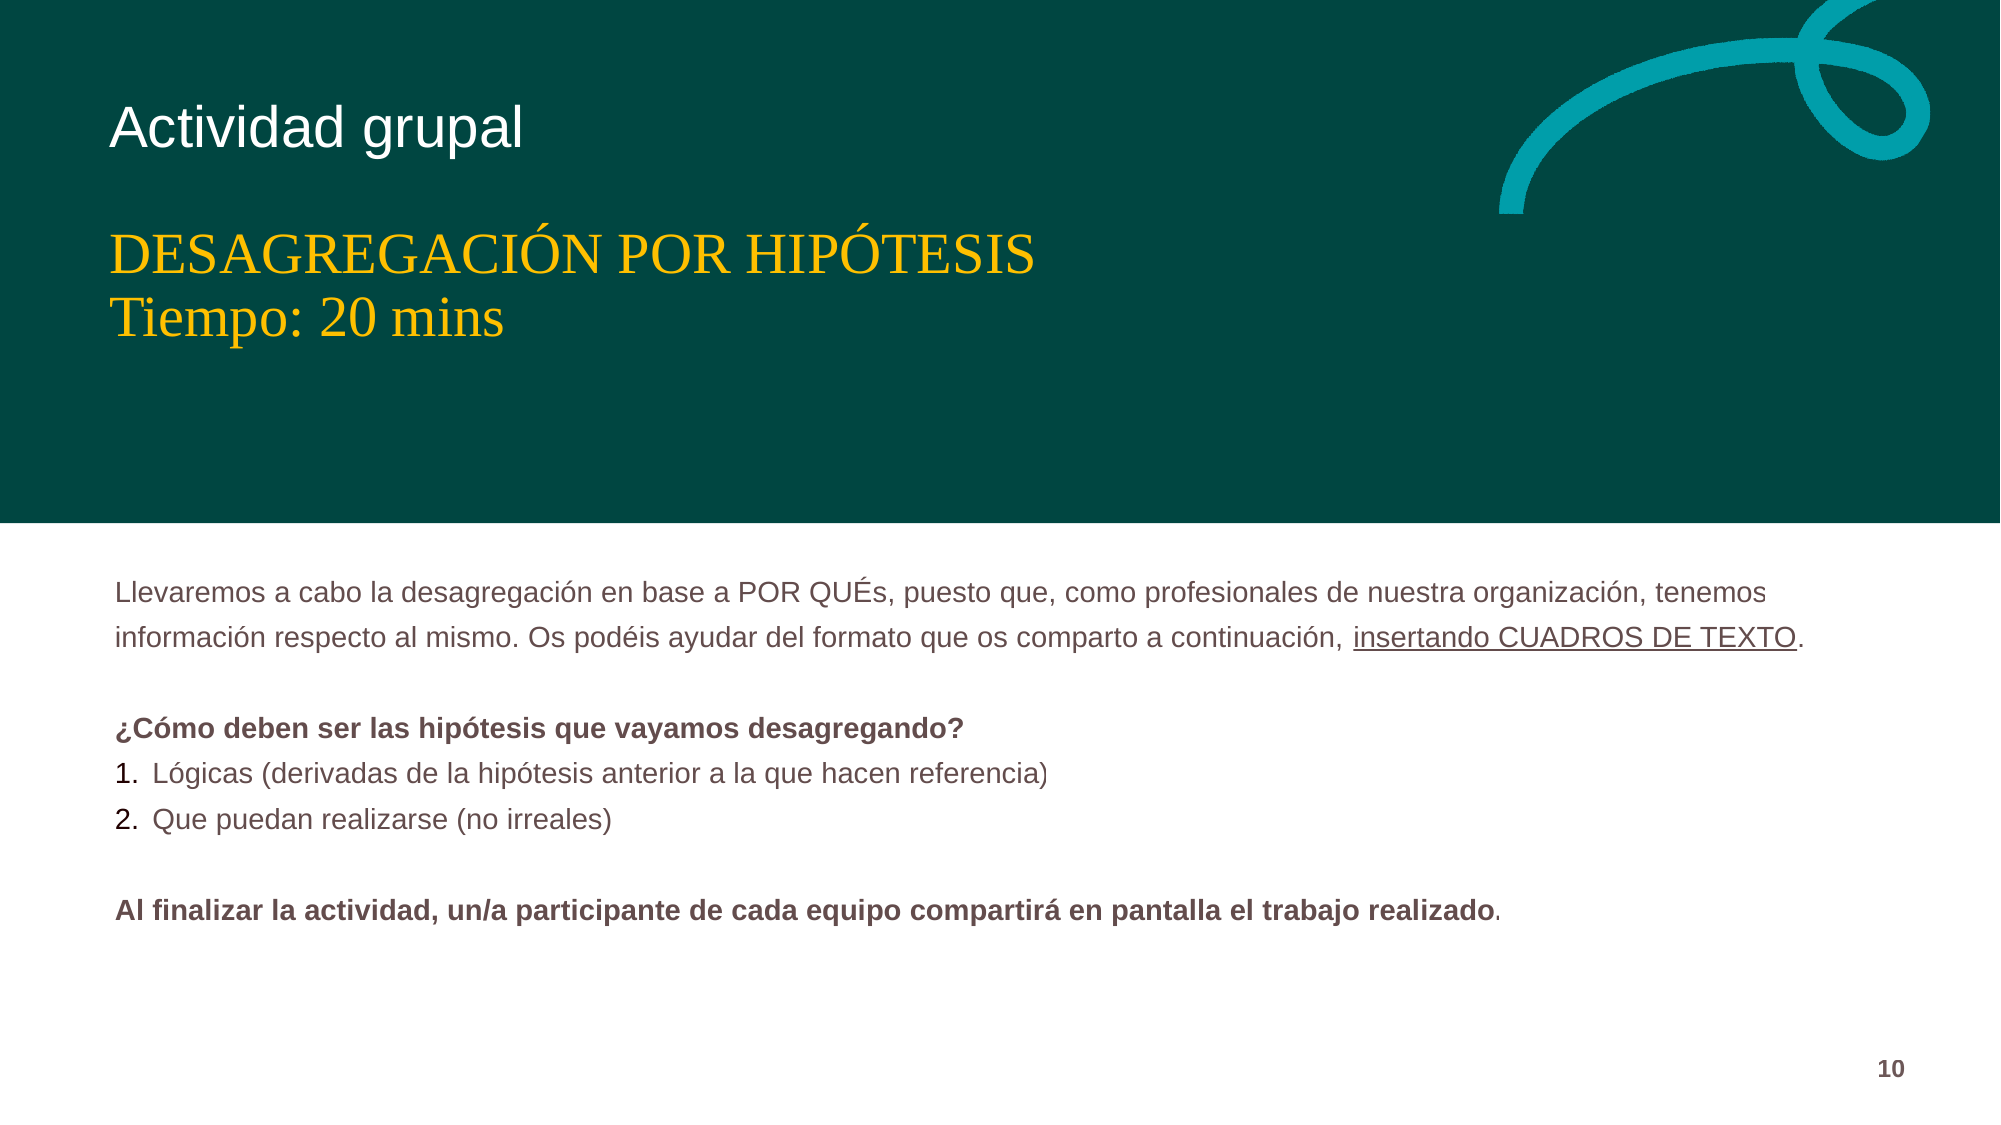

Actividad grupal

DESAGREGACIÓN POR HIPÓTESIS
Tiempo: 20 mins
Llevaremos a cabo la desagregación en base a POR QUÉs, puesto que, como profesionales de nuestra organización, tenemos información respecto al mismo. Os podéis ayudar del formato que os comparto a continuación, insertando CUADROS DE TEXTO.

¿Cómo deben ser las hipótesis que vayamos desagregando?
Lógicas (derivadas de la hipótesis anterior a la que hacen referencia)
Que puedan realizarse (no irreales)

Al finalizar la actividad, un/a participante de cada equipo compartirá en pantalla el trabajo realizado.